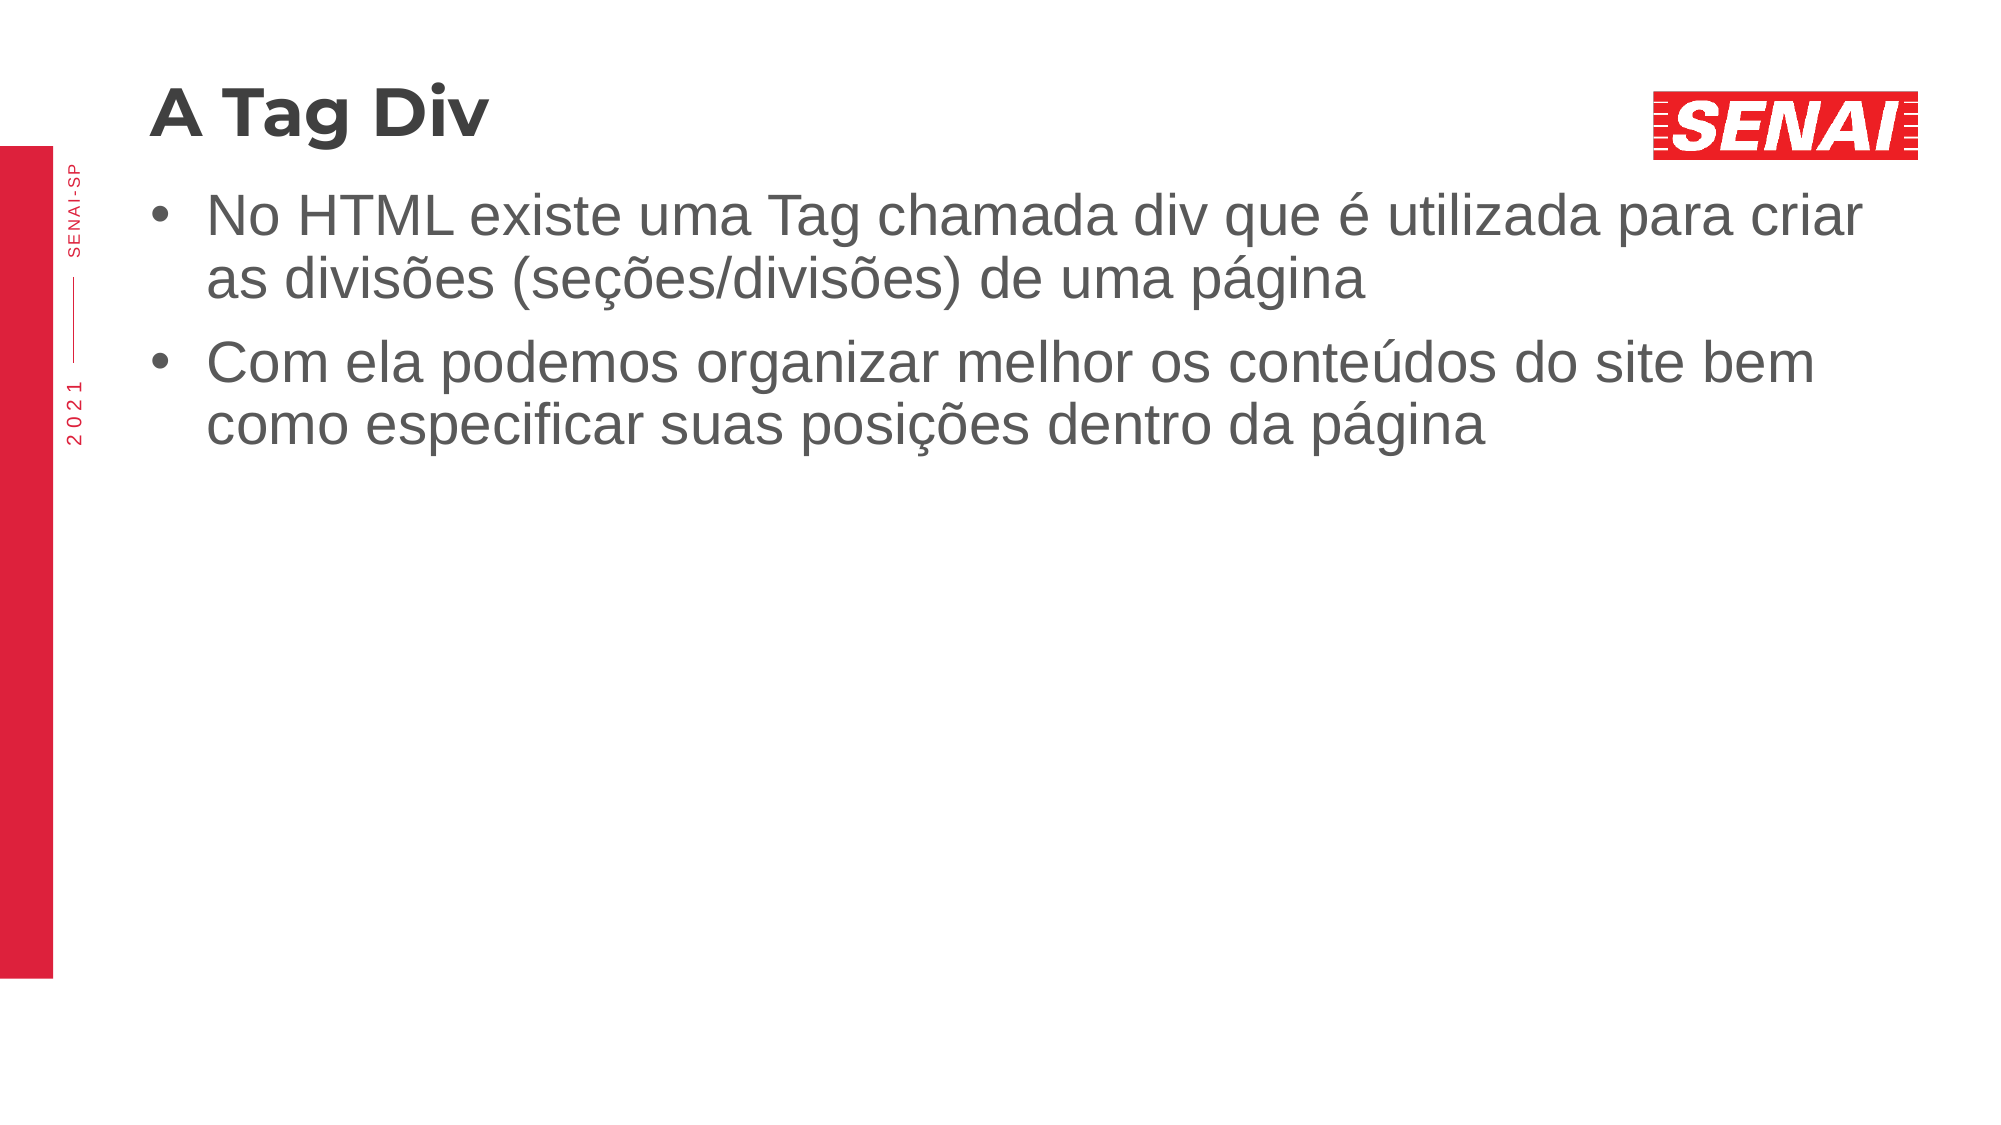

# A Tag Div
No HTML existe uma Tag chamada div que é utilizada para criar as divisões (seções/divisões) de uma página
Com ela podemos organizar melhor os conteúdos do site bem como especificar suas posições dentro da página